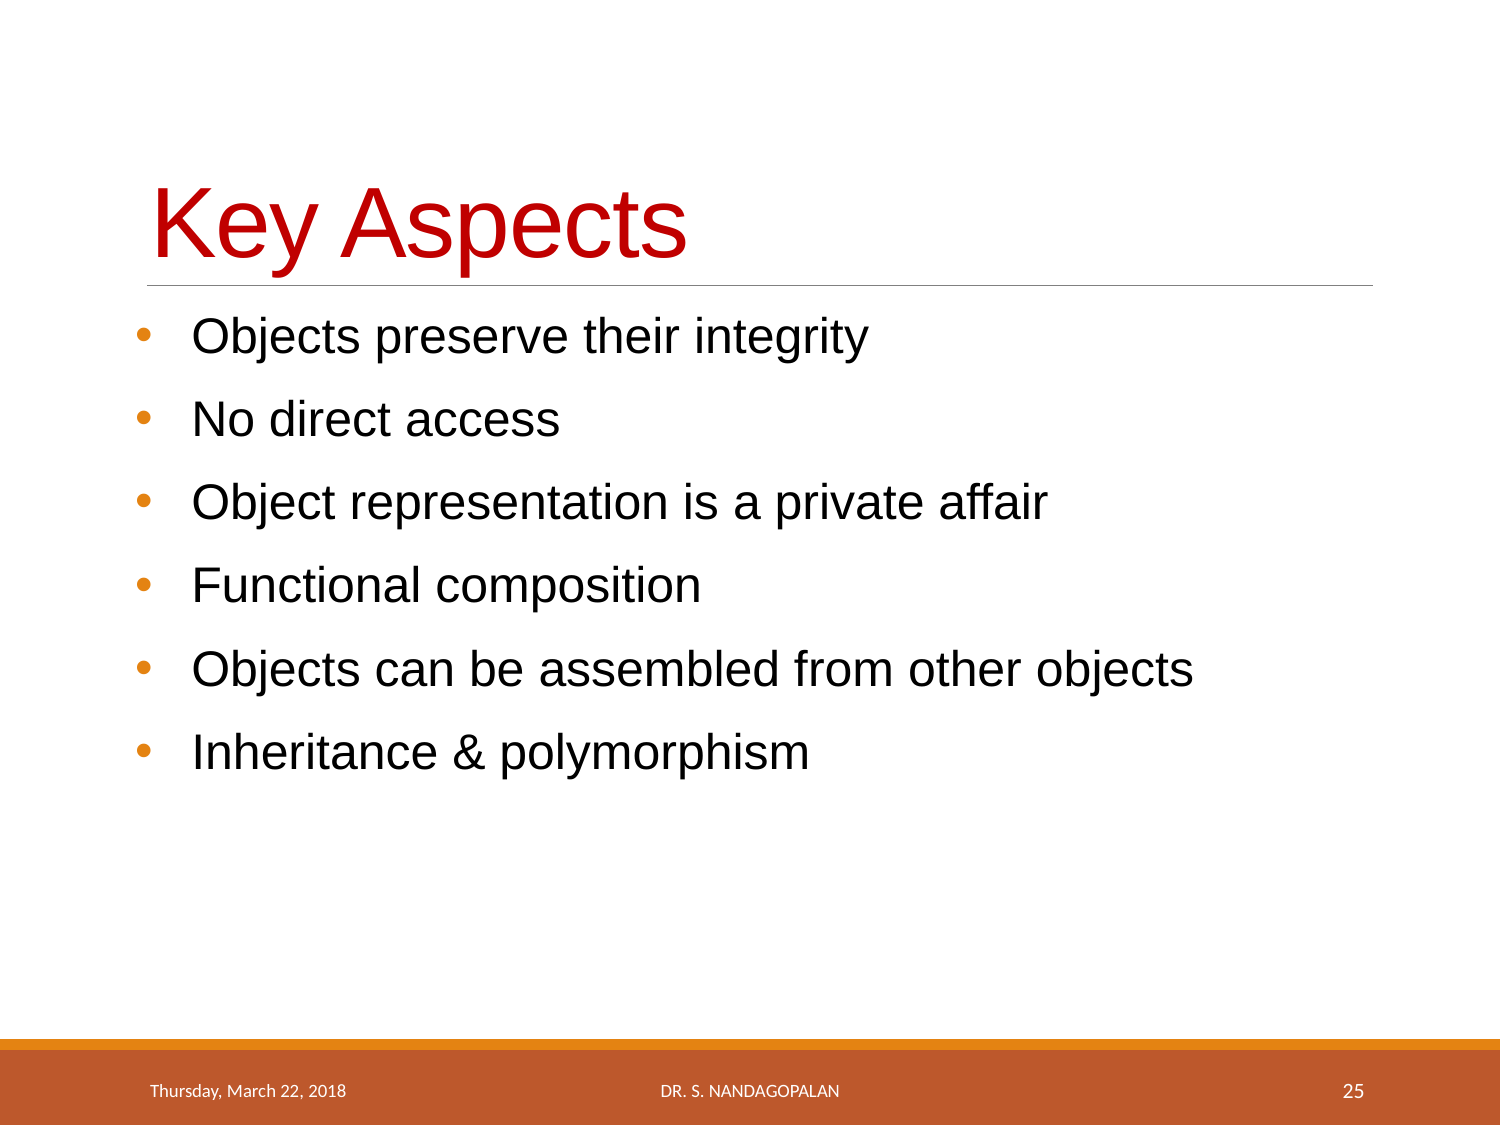

# Key Aspects
Objects preserve their integrity
No direct access
Object representation is a private affair
Functional composition
Objects can be assembled from other objects
Inheritance & polymorphism
Thursday, March 22, 2018
Dr. S. Nandagopalan
25